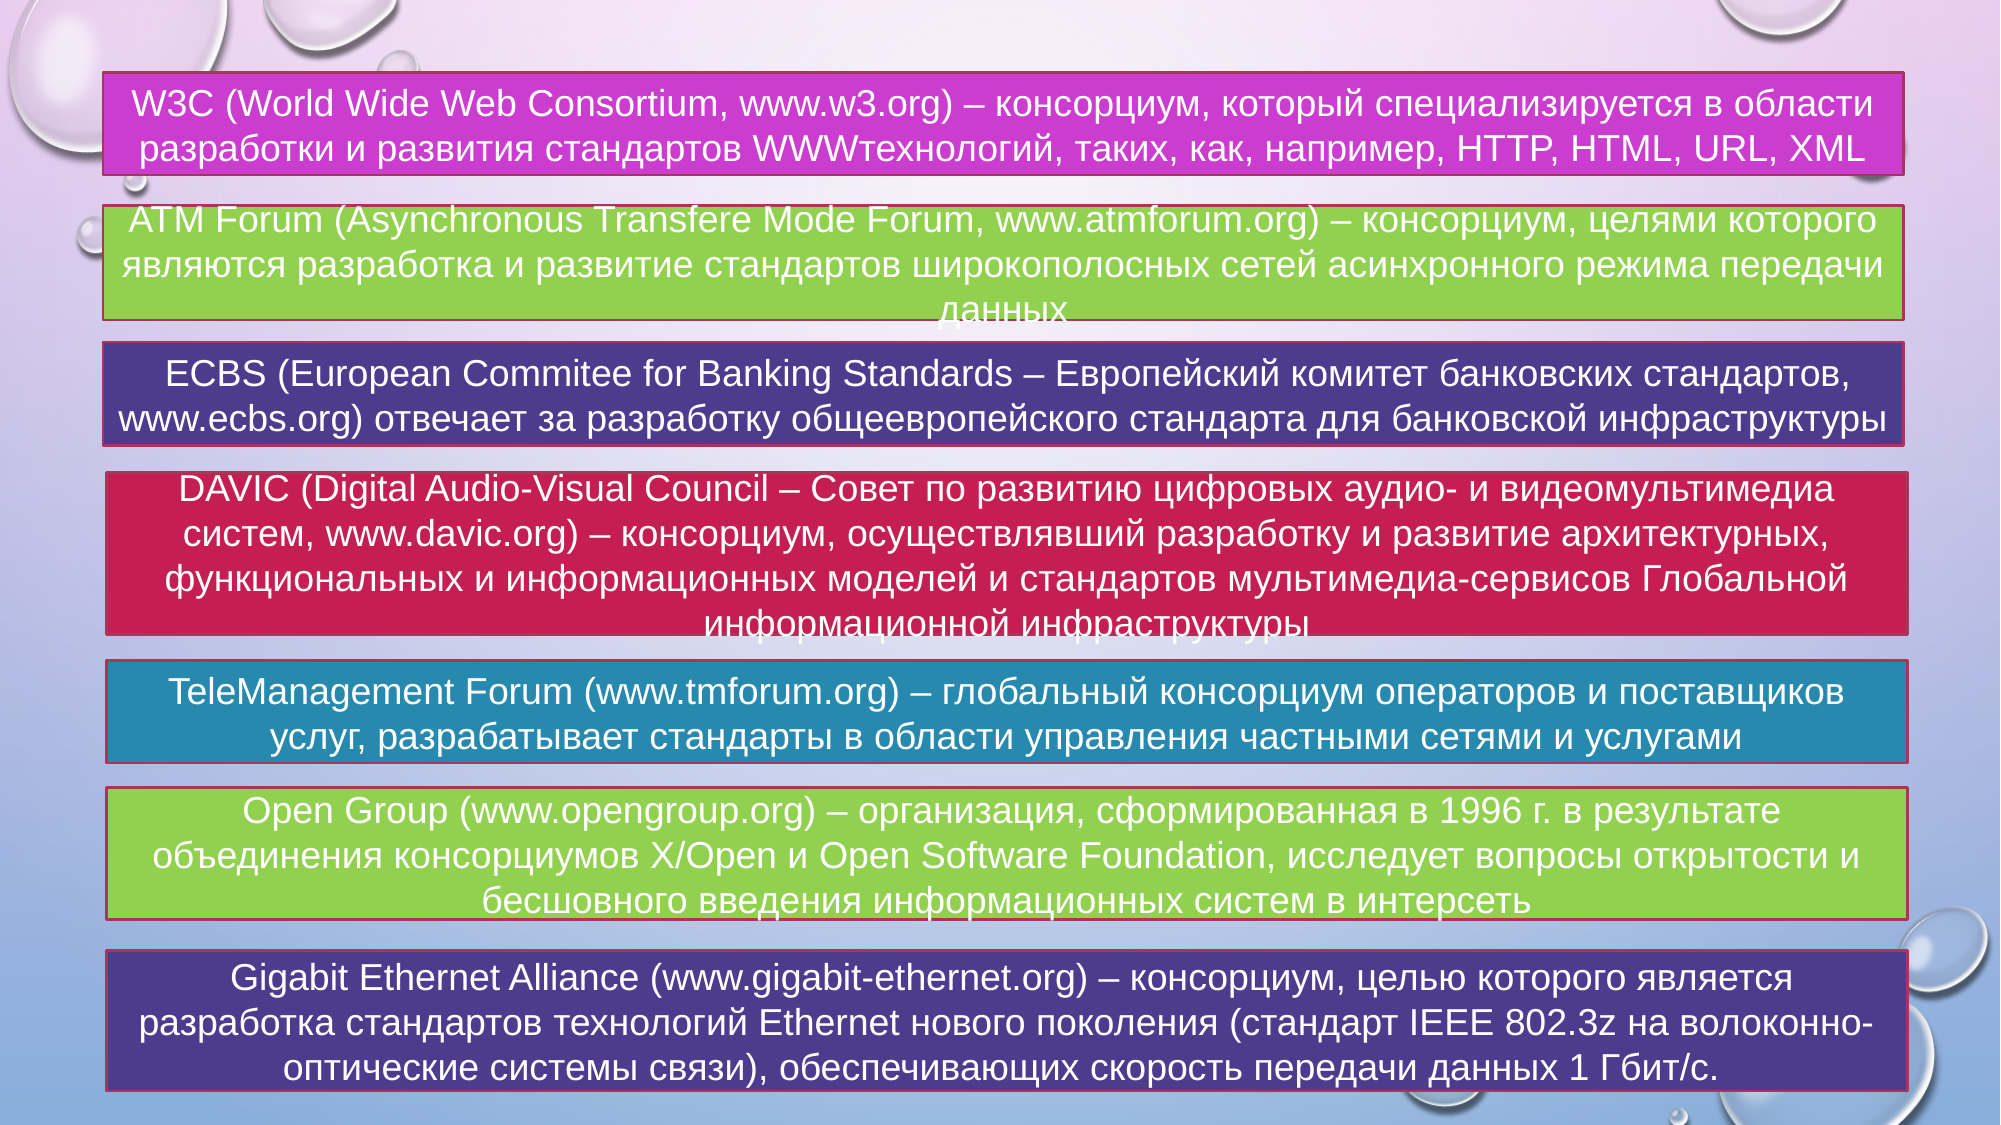

W3C (World Wide Web Consortium, www.w3.org) – консорциум, который специализируется в области разработки и развития стандартов WWWтехнологий, таких, как, например, HTTP, HTML, URL, XML
ATM Forum (Asynchronous Transfere Mode Forum, www.atmforum.org) – консорциум, целями которого являются разработка и развитие стандартов широкополосных сетей асинхронного режима передачи данных
 ECBS (European Commitee for Banking Standards – Европейский комитет банковских стандартов, www.ecbs.org) отвечает за разработку общеевропейского стандарта для банковской инфраструктуры
DAVIC (Digital Audio-Visual Council – Совет по развитию цифровых аудио- и видеомультимедиа систем, www.davic.org) – консорциум, осуществлявший разработку и развитие архитектурных, функциональных и информационных моделей и стандартов мультимедиа-сервисов Глобальной информационной инфраструктуры
TeleManagement Forum (www.tmforum.org) – глобальный консорциум операторов и поставщиков услуг, разрабатывает стандарты в области управления частными сетями и услугами
 Open Group (www.opengroup.org) – организация, сформированная в 1996 г. в результате объединения консорциумов X/Open и Open Software Foundation, исследует вопросы открытости и бесшовного введения информационных систем в интерсеть
 Gigabit Ethernet Alliance (www.gigabit-ethernet.org) – консорциум, целью которого является разработка стандартов технологий Ethernet нового поколения (стандарт IEEE 802.3z на волоконно-оптические системы связи), обеспечивающих скорость передачи данных 1 Гбит/с.